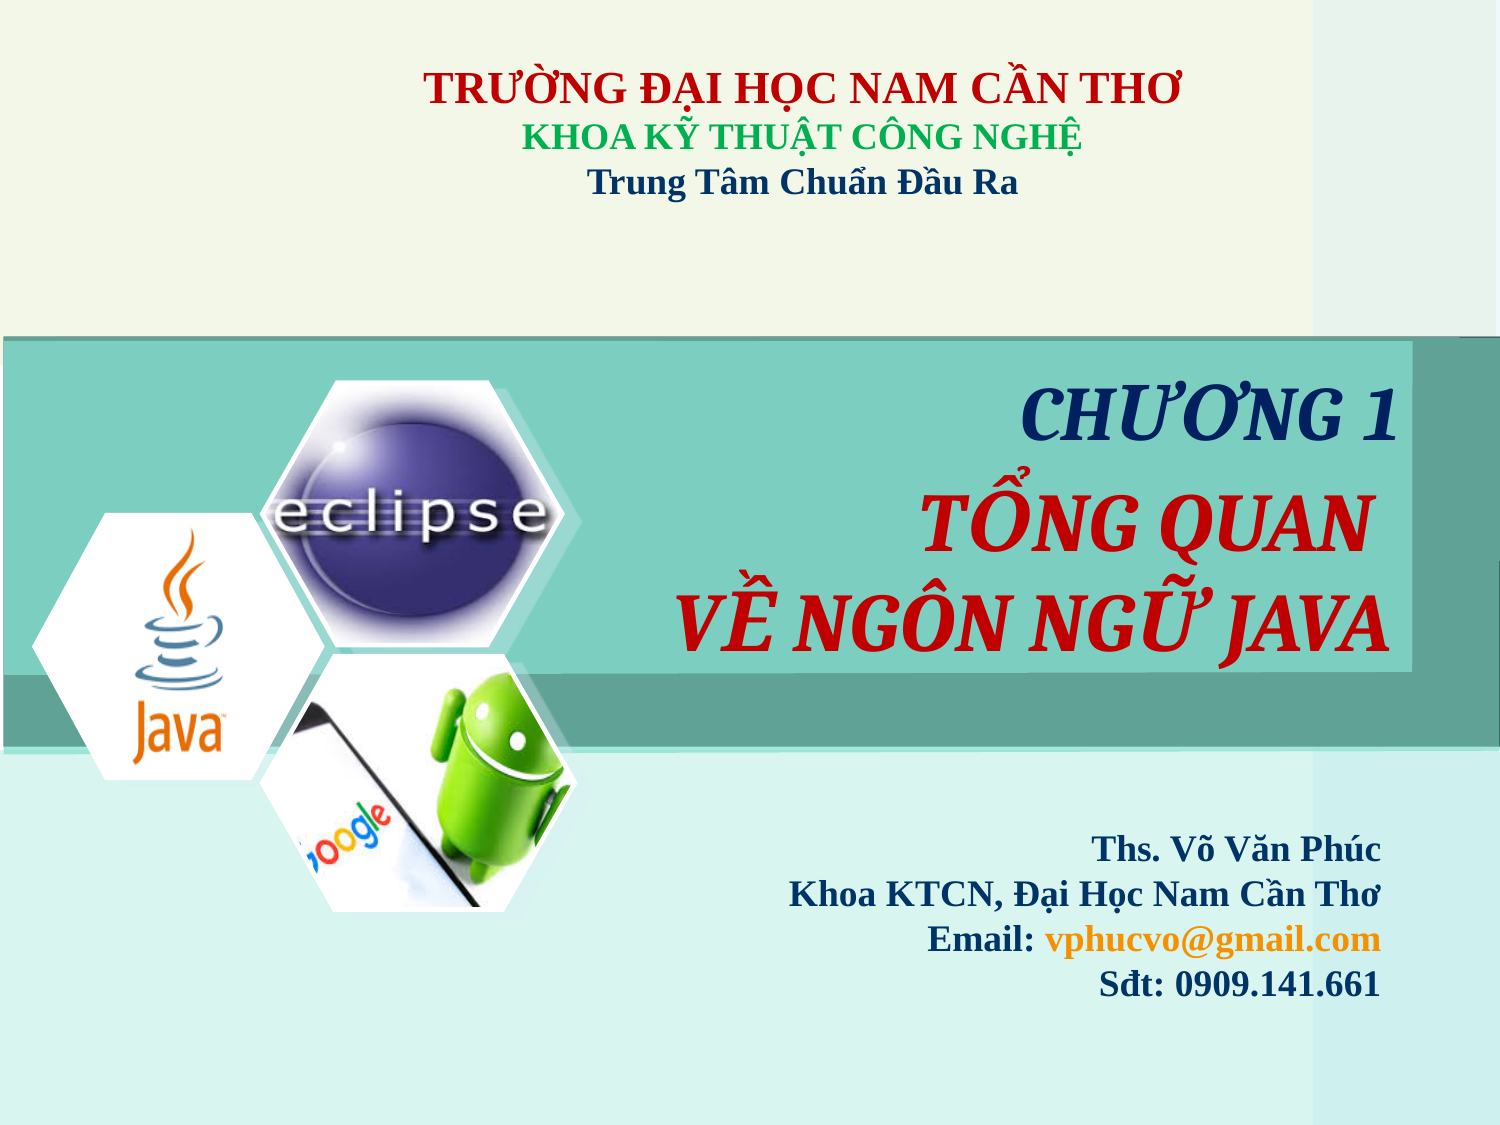

TRƯỜNG ĐẠI HỌC NAM CẦN THƠ
KHOA KỸ THUẬT CÔNG NGHỆ
Trung Tâm Chuẩn Đầu Ra
CHƯƠNG 1
# TỔNG QUAN VỀ NGÔN NGỮ JAVA
Ths. Võ Văn Phúc
Khoa KTCN, Đại Học Nam Cần Thơ
Email: vphucvo@gmail.com
Sđt: 0909.141.661